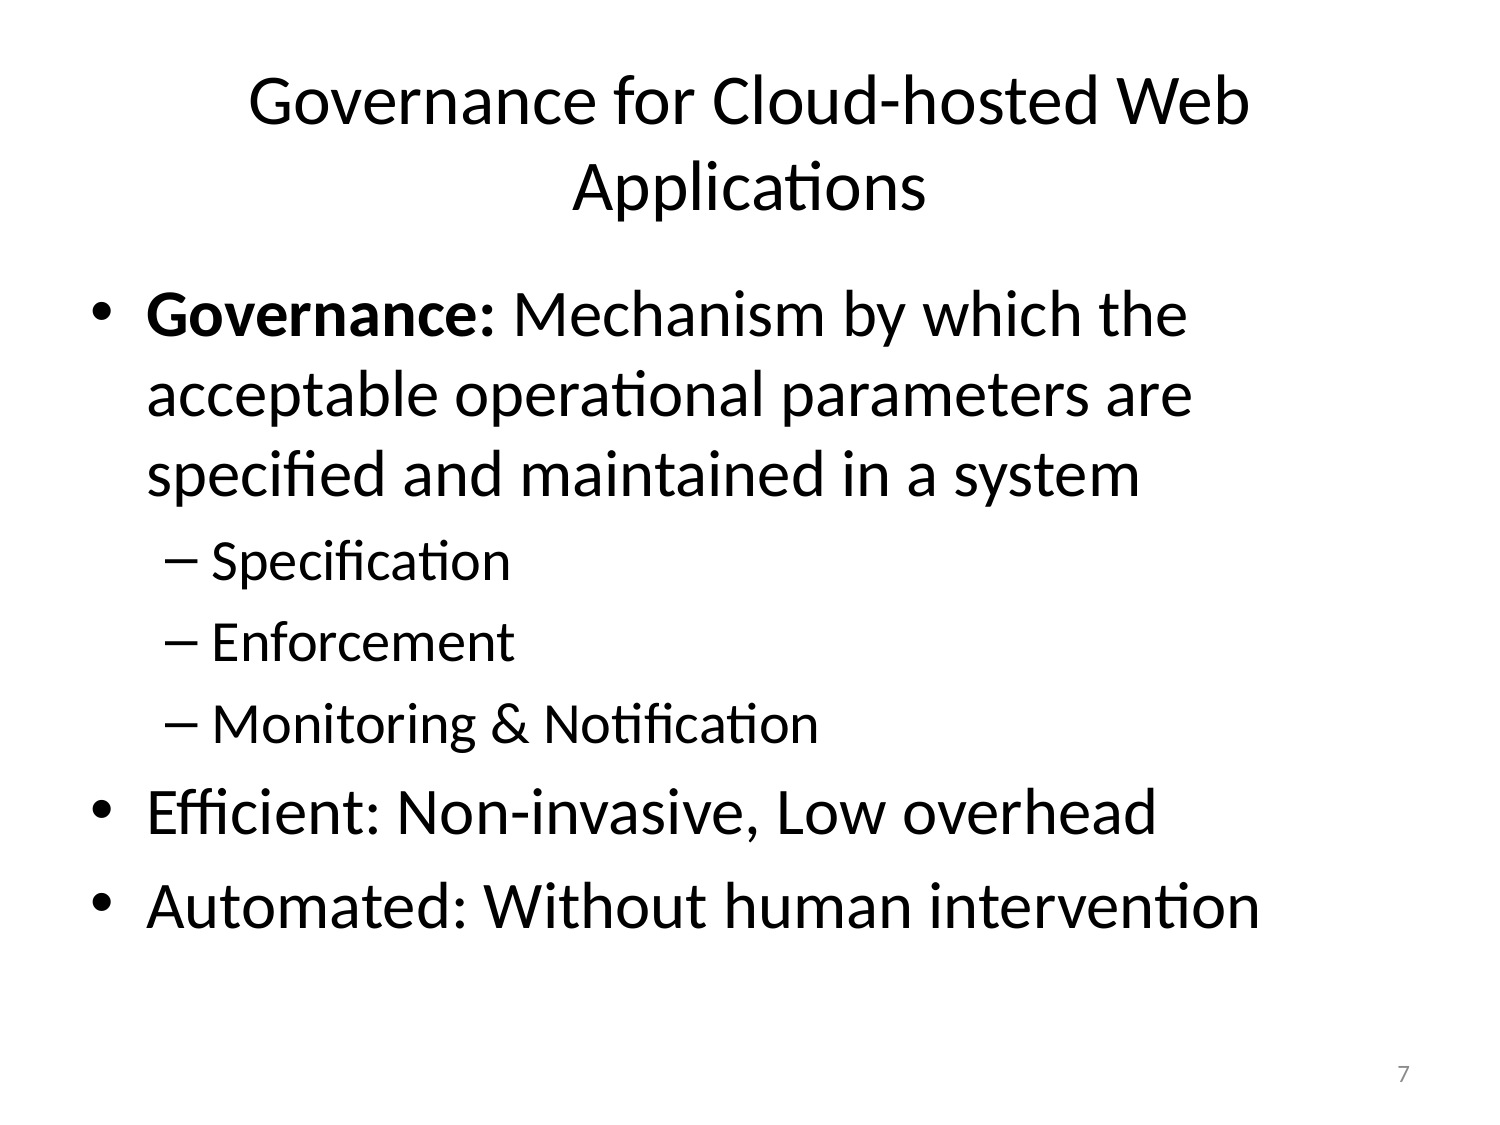

# Governance for Cloud-hosted Web Applications
Governance: Mechanism by which the acceptable operational parameters are specified and maintained in a system
Specification
Enforcement
Monitoring & Notification
Efficient: Non-invasive, Low overhead
Automated: Without human intervention
7